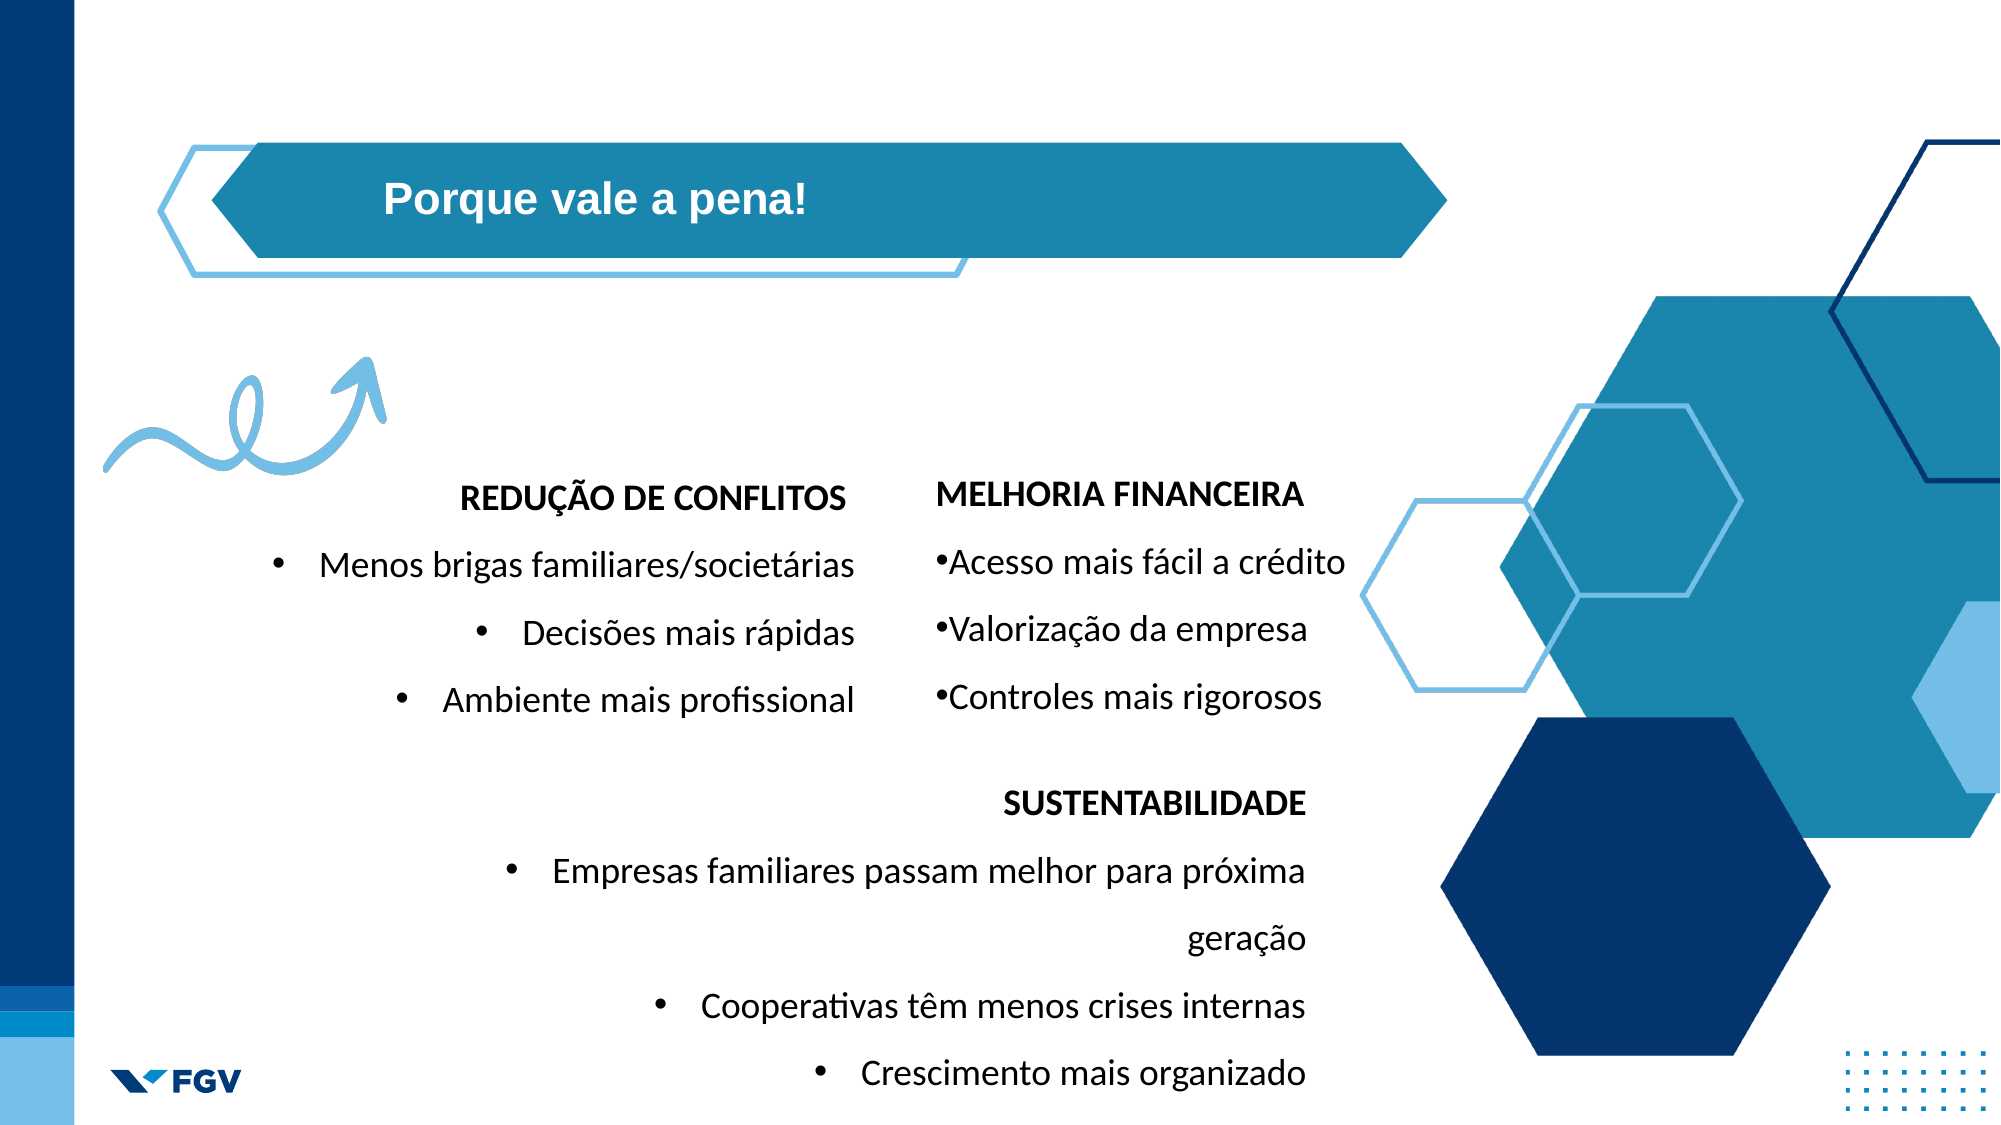

Porque vale a pena!

MELHORIA FINANCEIRA
Acesso mais fácil a crédito
Valorização da empresa
Controles mais rigorosos
REDUÇÃO DE CONFLITOS
Menos brigas familiares/societárias
Decisões mais rápidas
Ambiente mais profissional
SUSTENTABILIDADE
Empresas familiares passam melhor para próxima geração
Cooperativas têm menos crises internas
Crescimento mais organizado